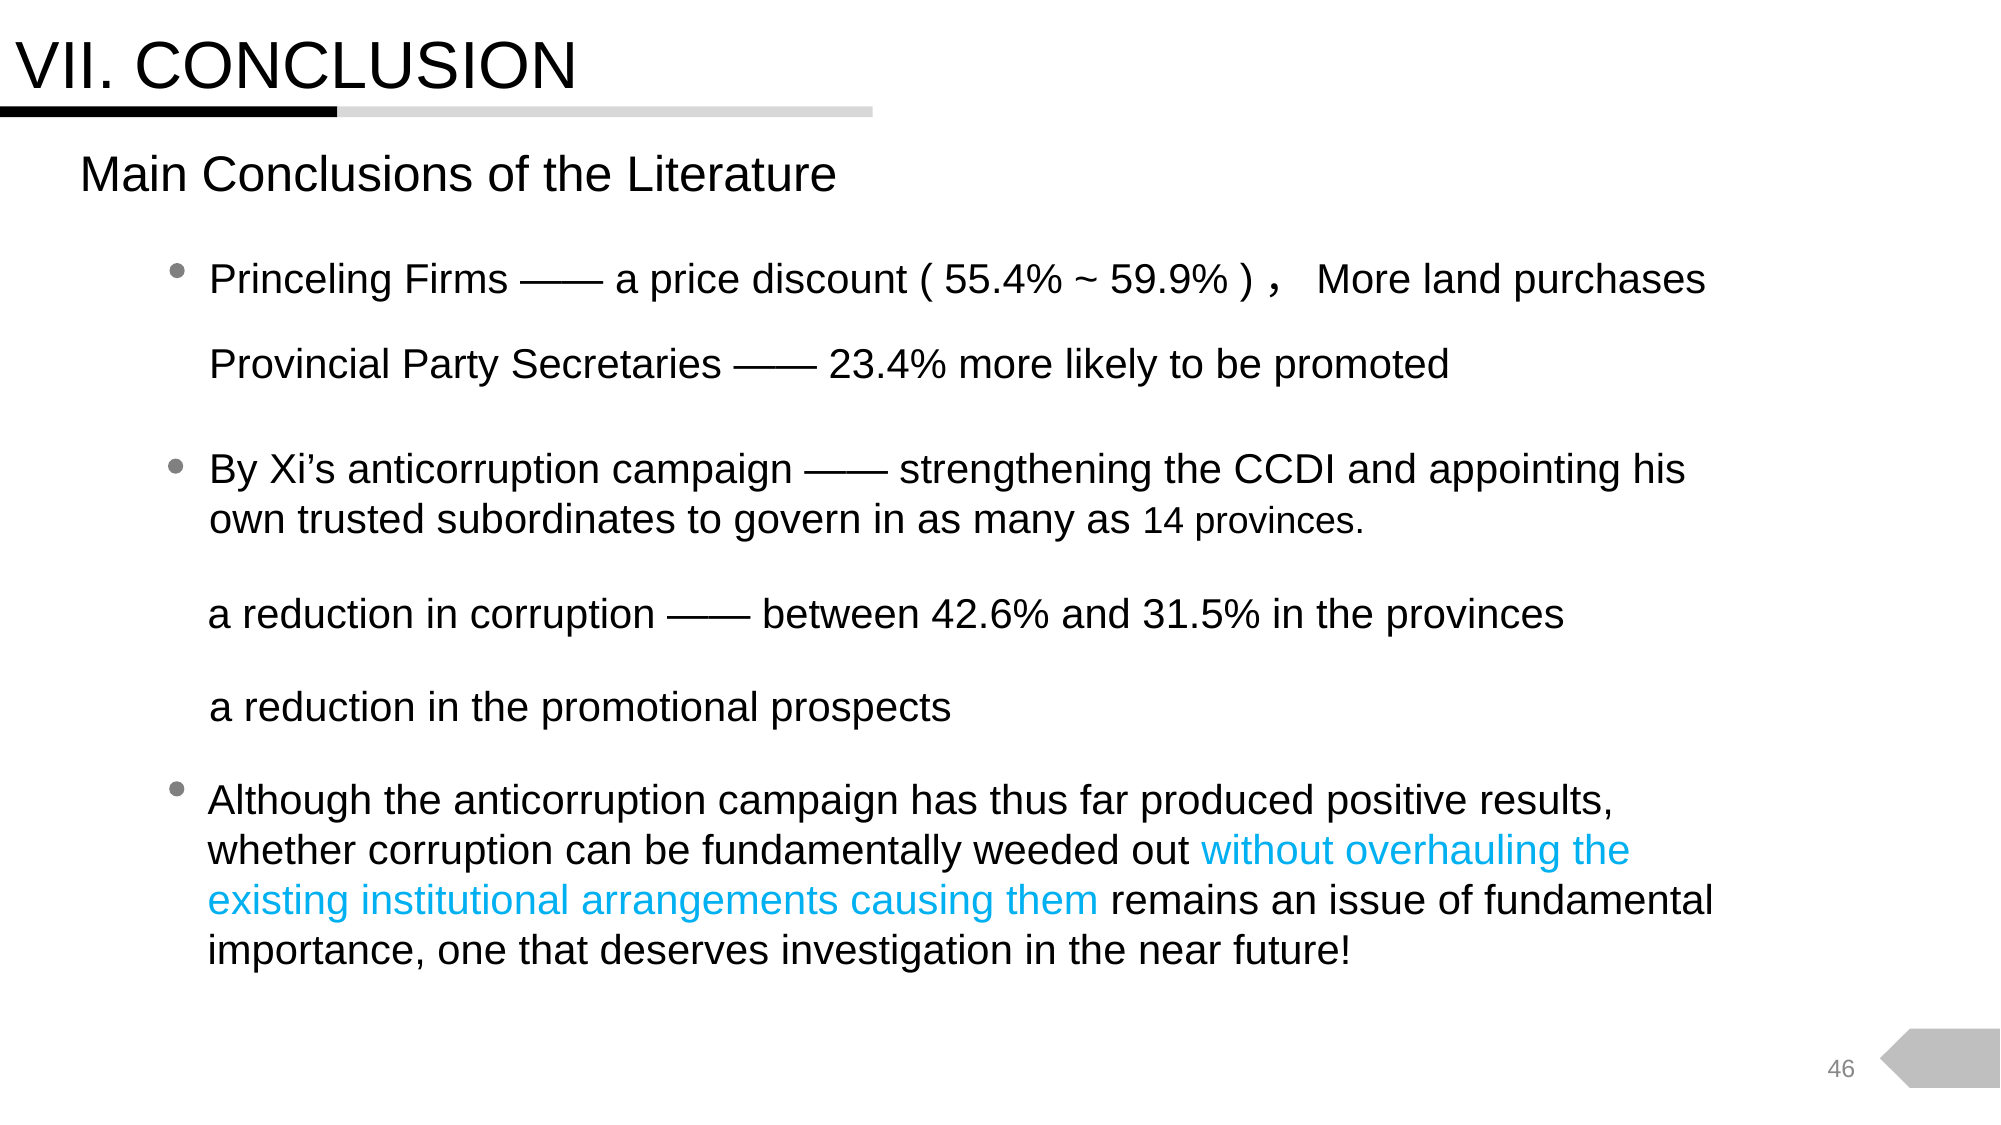

VII. CONCLUSION

Main Conclusions of the Literature
Princeling Firms —— a price discount ( 55.4% ~ 59.9% )，More land purchases

Provincial Party Secretaries —— 23.4% more likely to be promoted

By Xi’s anticorruption campaign —— strengthening the CCDI and appointing his own trusted subordinates to govern in as many as 14 provinces.

a reduction in corruption —— between 42.6% and 31.5% in the provinces
a reduction in the promotional prospects
Although the anticorruption campaign has thus far produced positive results, whether corruption can be fundamentally weeded out without overhauling the existing institutional arrangements causing them remains an issue of fundamental importance, one that deserves investigation in the near future!

46